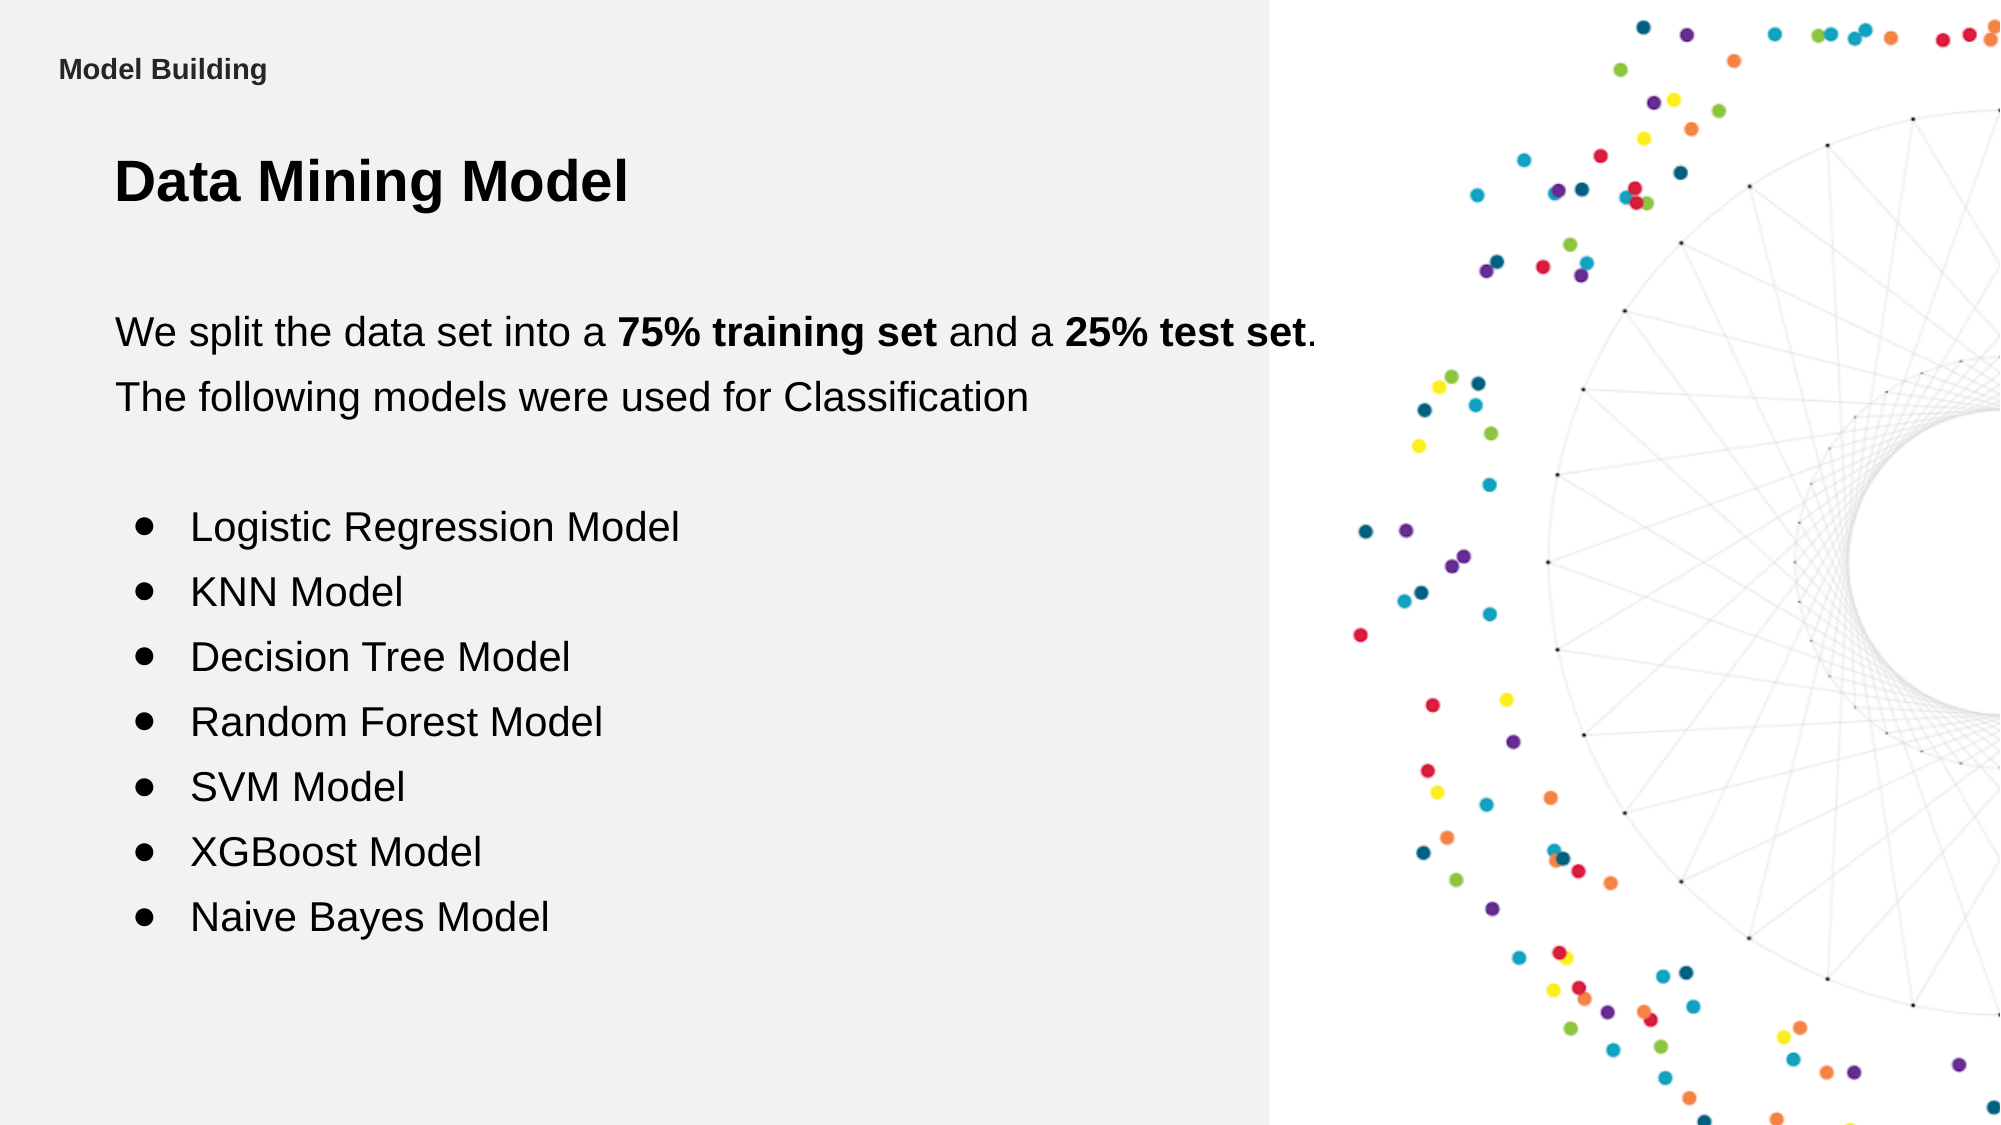

Model Building
Data Mining Model
We split the data set into a 75% training set and a 25% test set.
The following models were used for Classification

Logistic Regression Model
KNN Model
Decision Tree Model
Random Forest Model
SVM Model
XGBoost Model
Naive Bayes Model